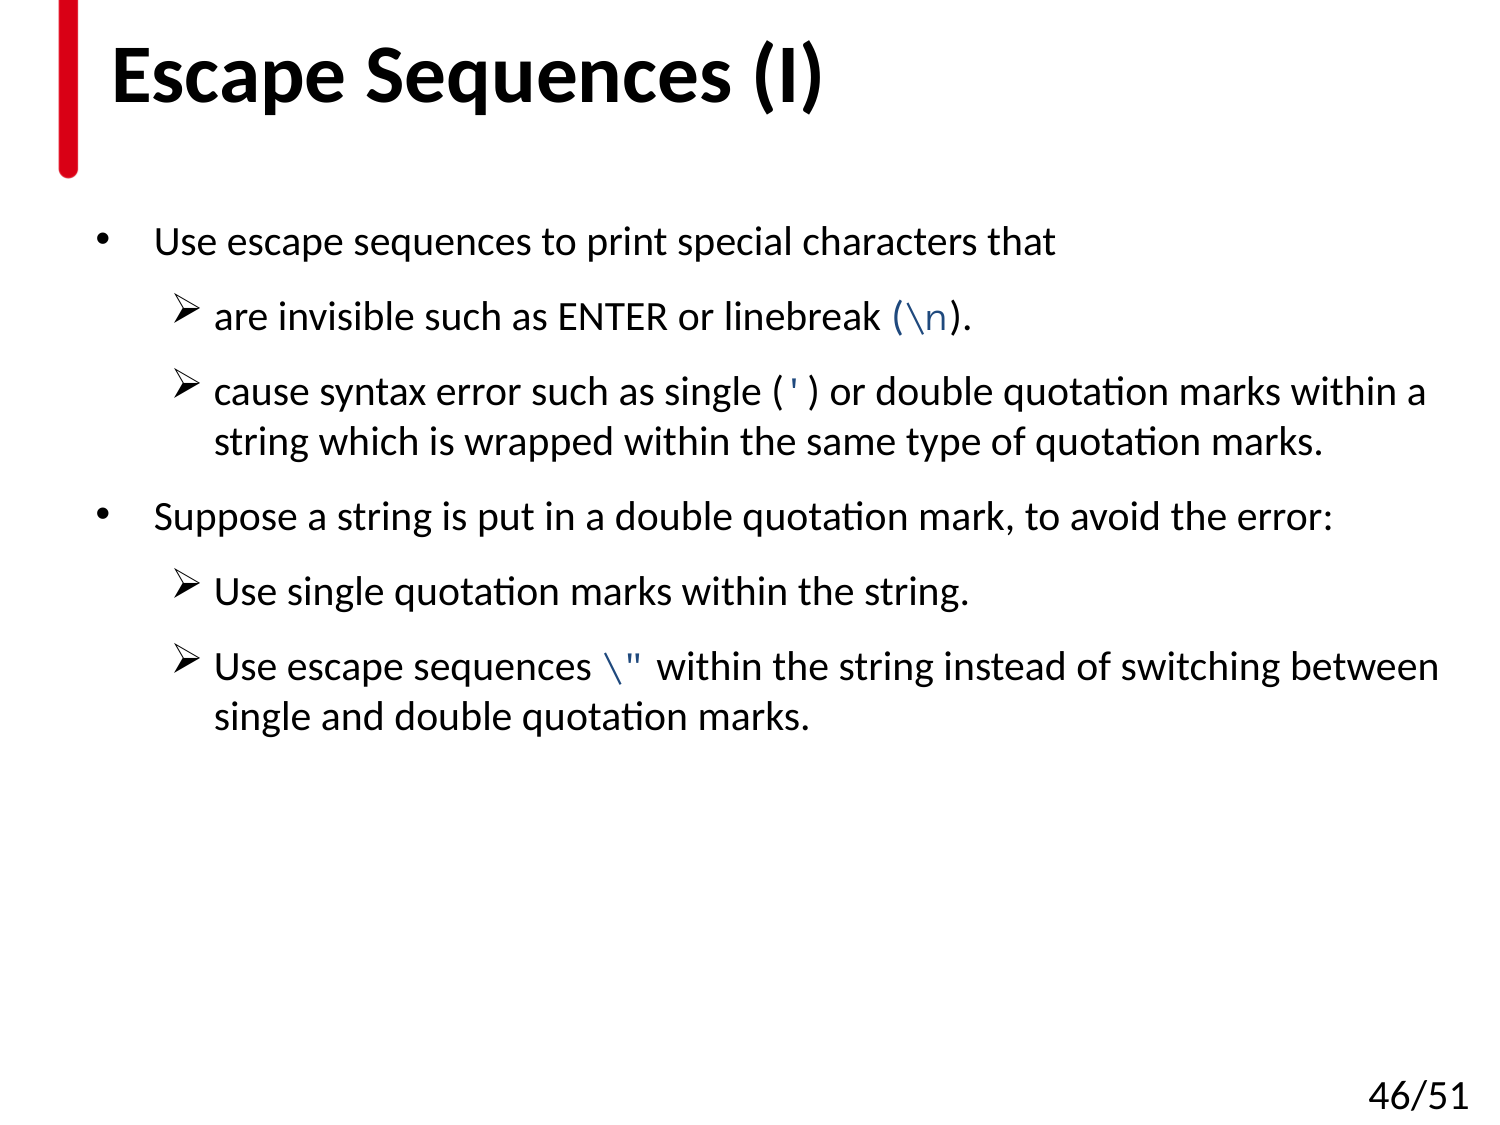

# Escape Sequences (I)
Use escape sequences to print special characters that
are invisible such as ENTER or linebreak (\n).
cause syntax error such as single (') or double quotation marks within a string which is wrapped within the same type of quotation marks.
Suppose a string is put in a double quotation mark, to avoid the error:
Use single quotation marks within the string.
Use escape sequences \" within the string instead of switching between single and double quotation marks.